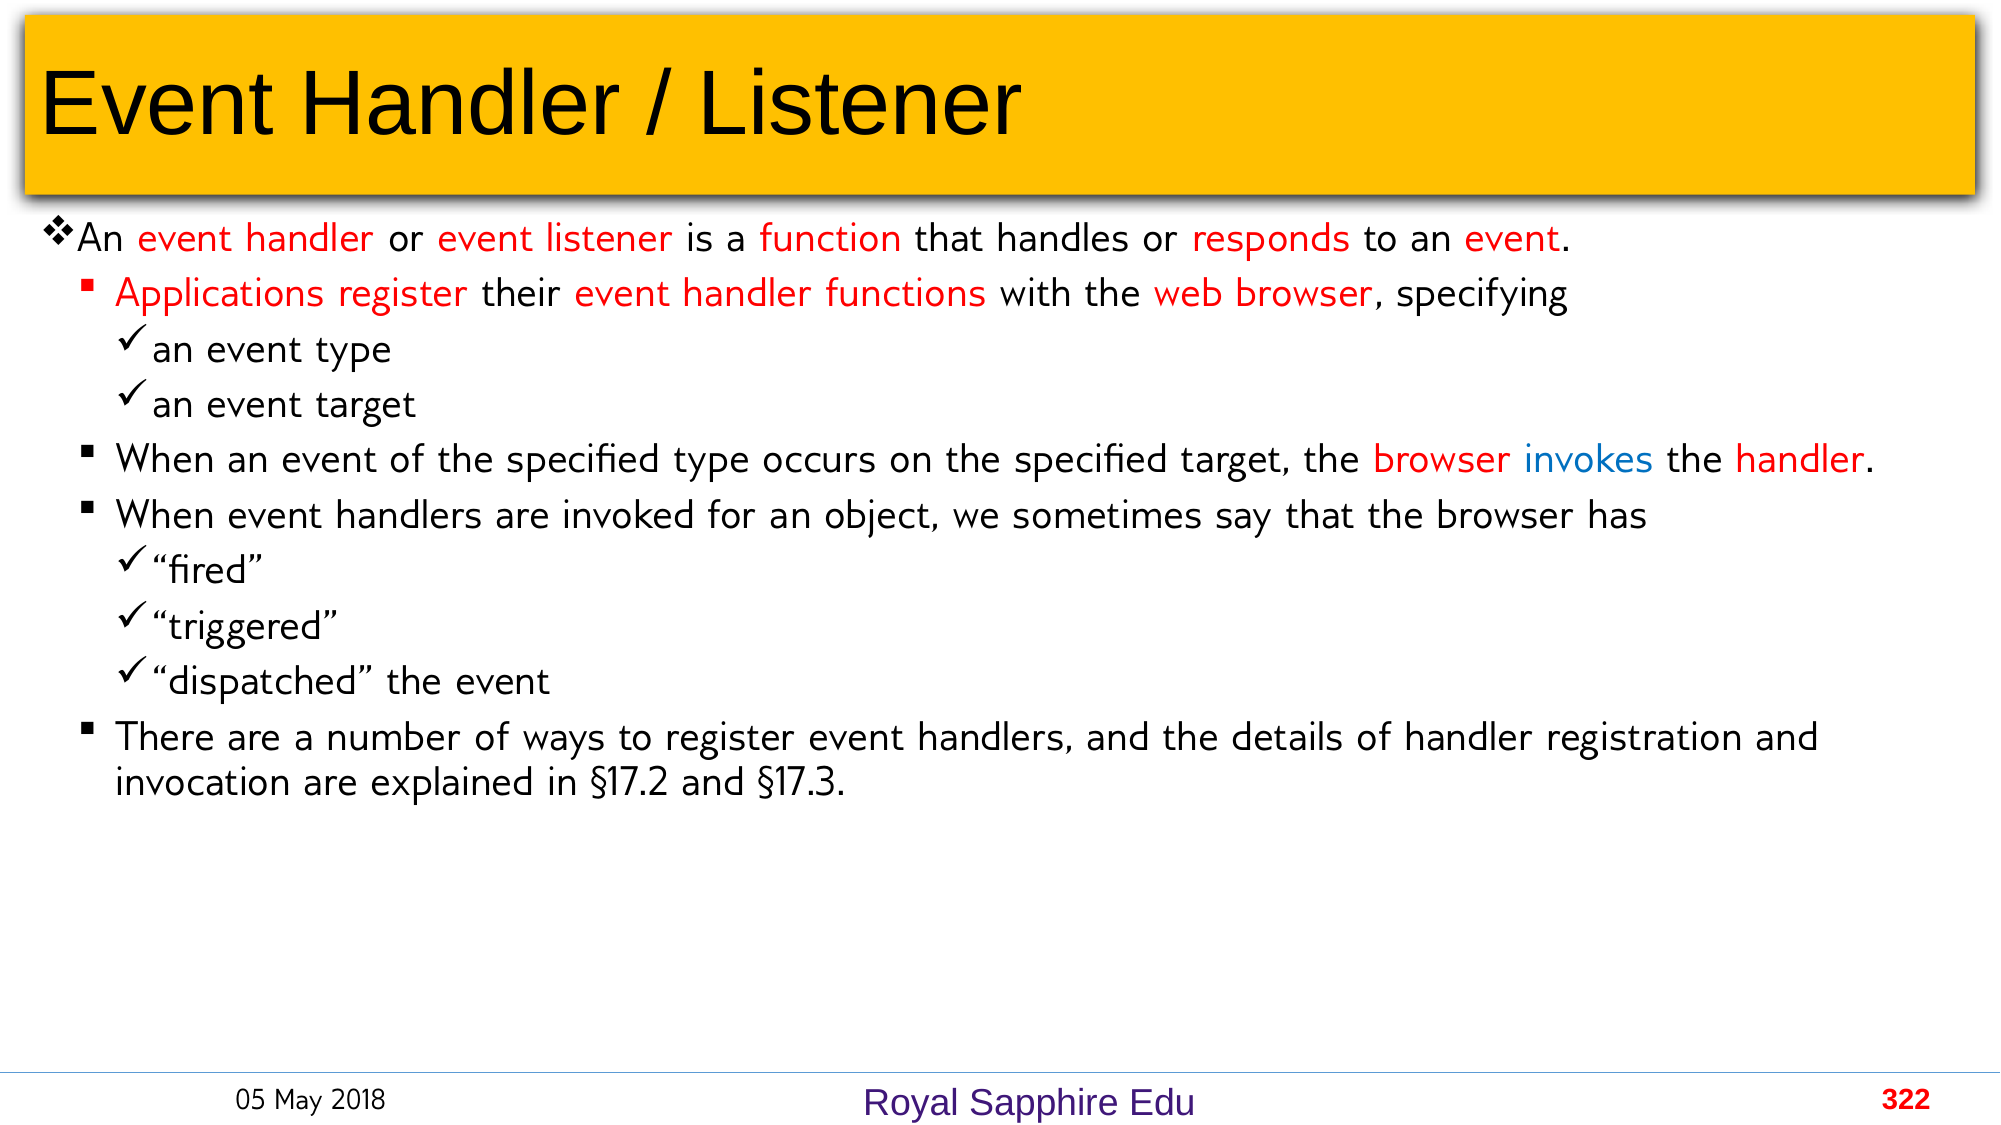

# Event Handler / Listener
An event handler or event listener is a function that handles or responds to an event.
Applications register their event handler functions with the web browser, specifying
an event type
an event target
When an event of the specified type occurs on the specified target, the browser invokes the handler.
When event handlers are invoked for an object, we sometimes say that the browser has
“fired”
“triggered”
“dispatched” the event
There are a number of ways to register event handlers, and the details of handler registration and invocation are explained in §17.2 and §17.3.
05 May 2018
322